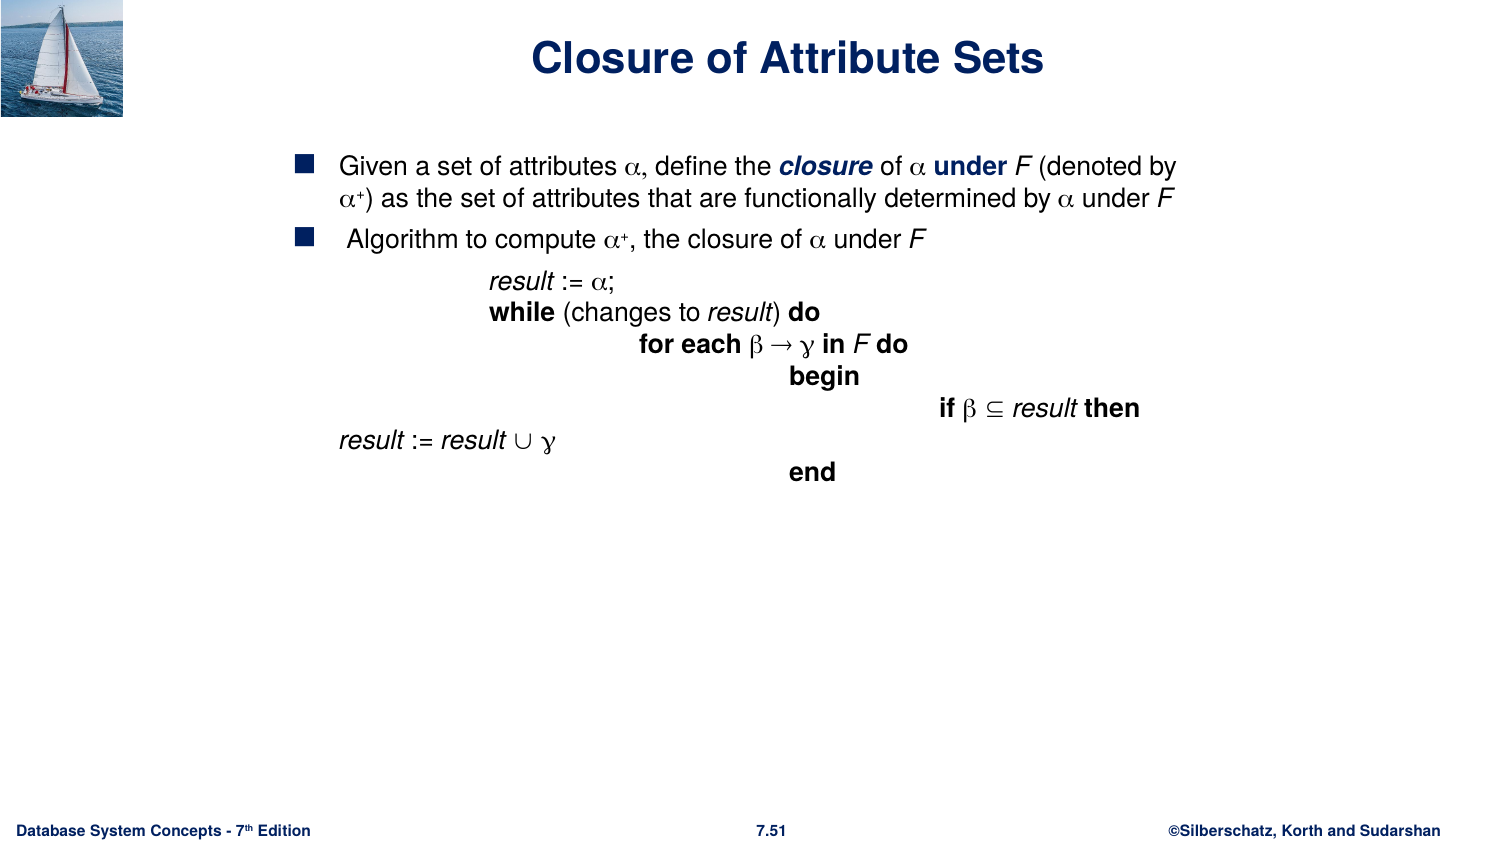

# Closure of Attribute Sets
Given a set of attributes α, define the closure of α under F (denoted by α+) as the set of attributes that are functionally determined by α under F
 Algorithm to compute α+, the closure of α under F
      	result := α;
	while (changes to result) do
		for each β → γ in F do
			begin
				if β ⊆ result then  result := result ∪ γ
			end